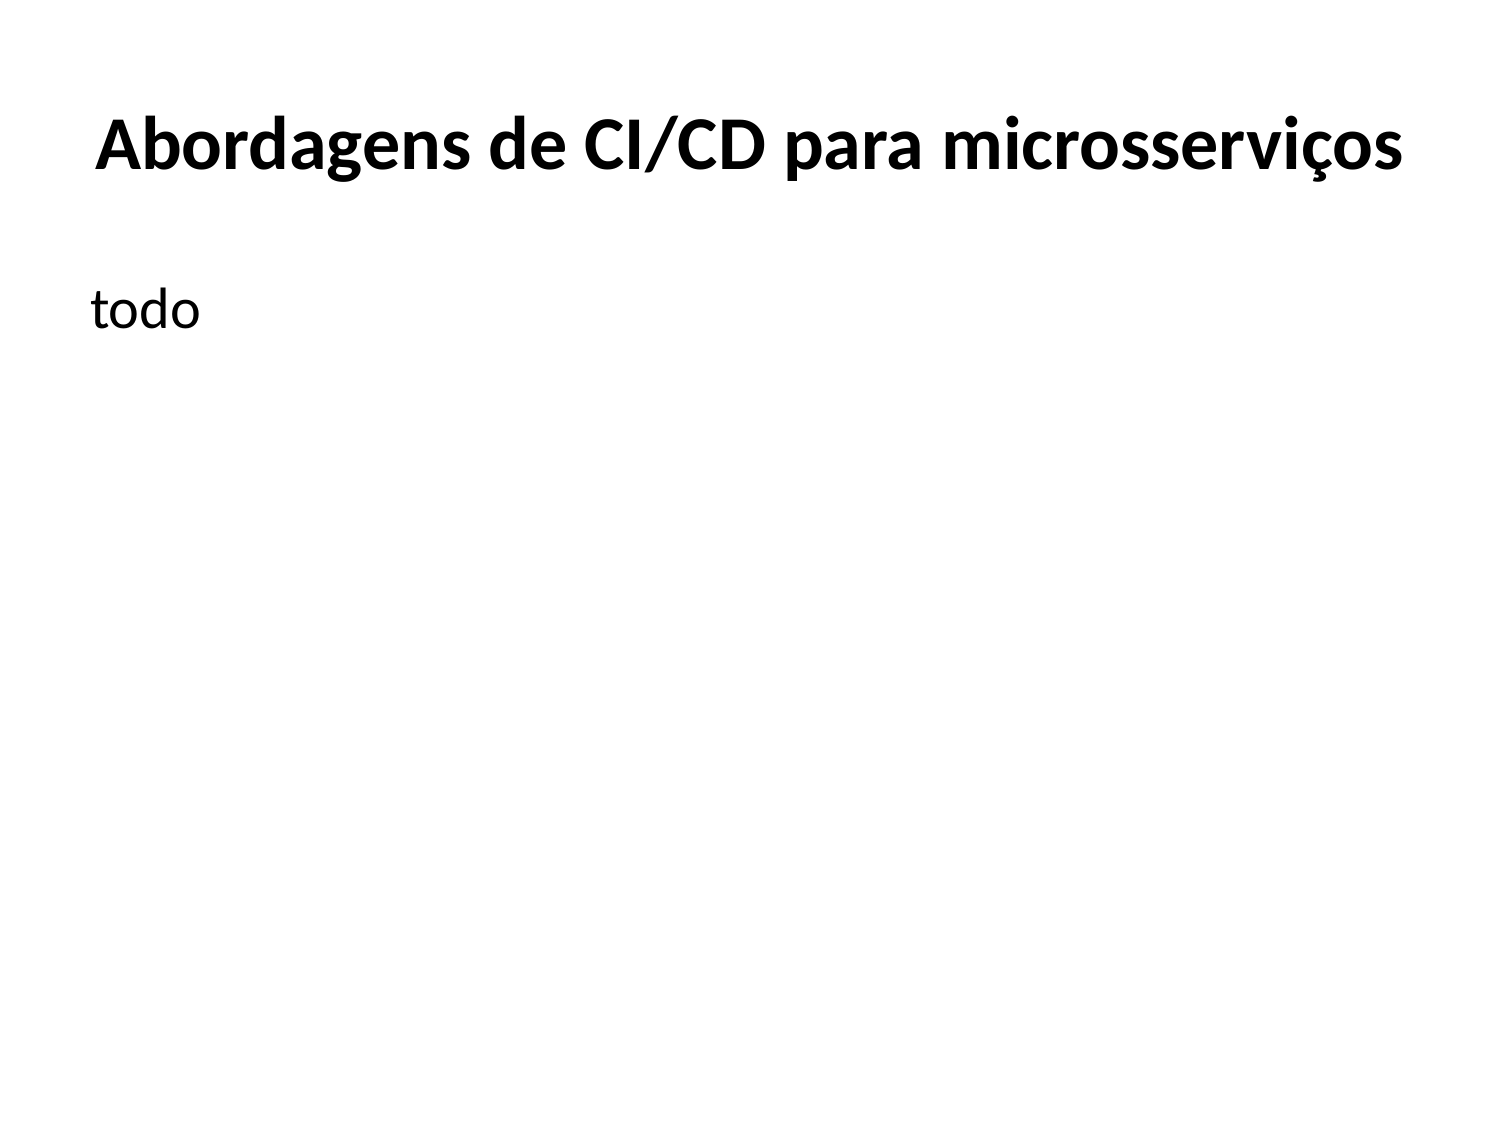

# Abordagens de CI/CD para microsserviços
todo